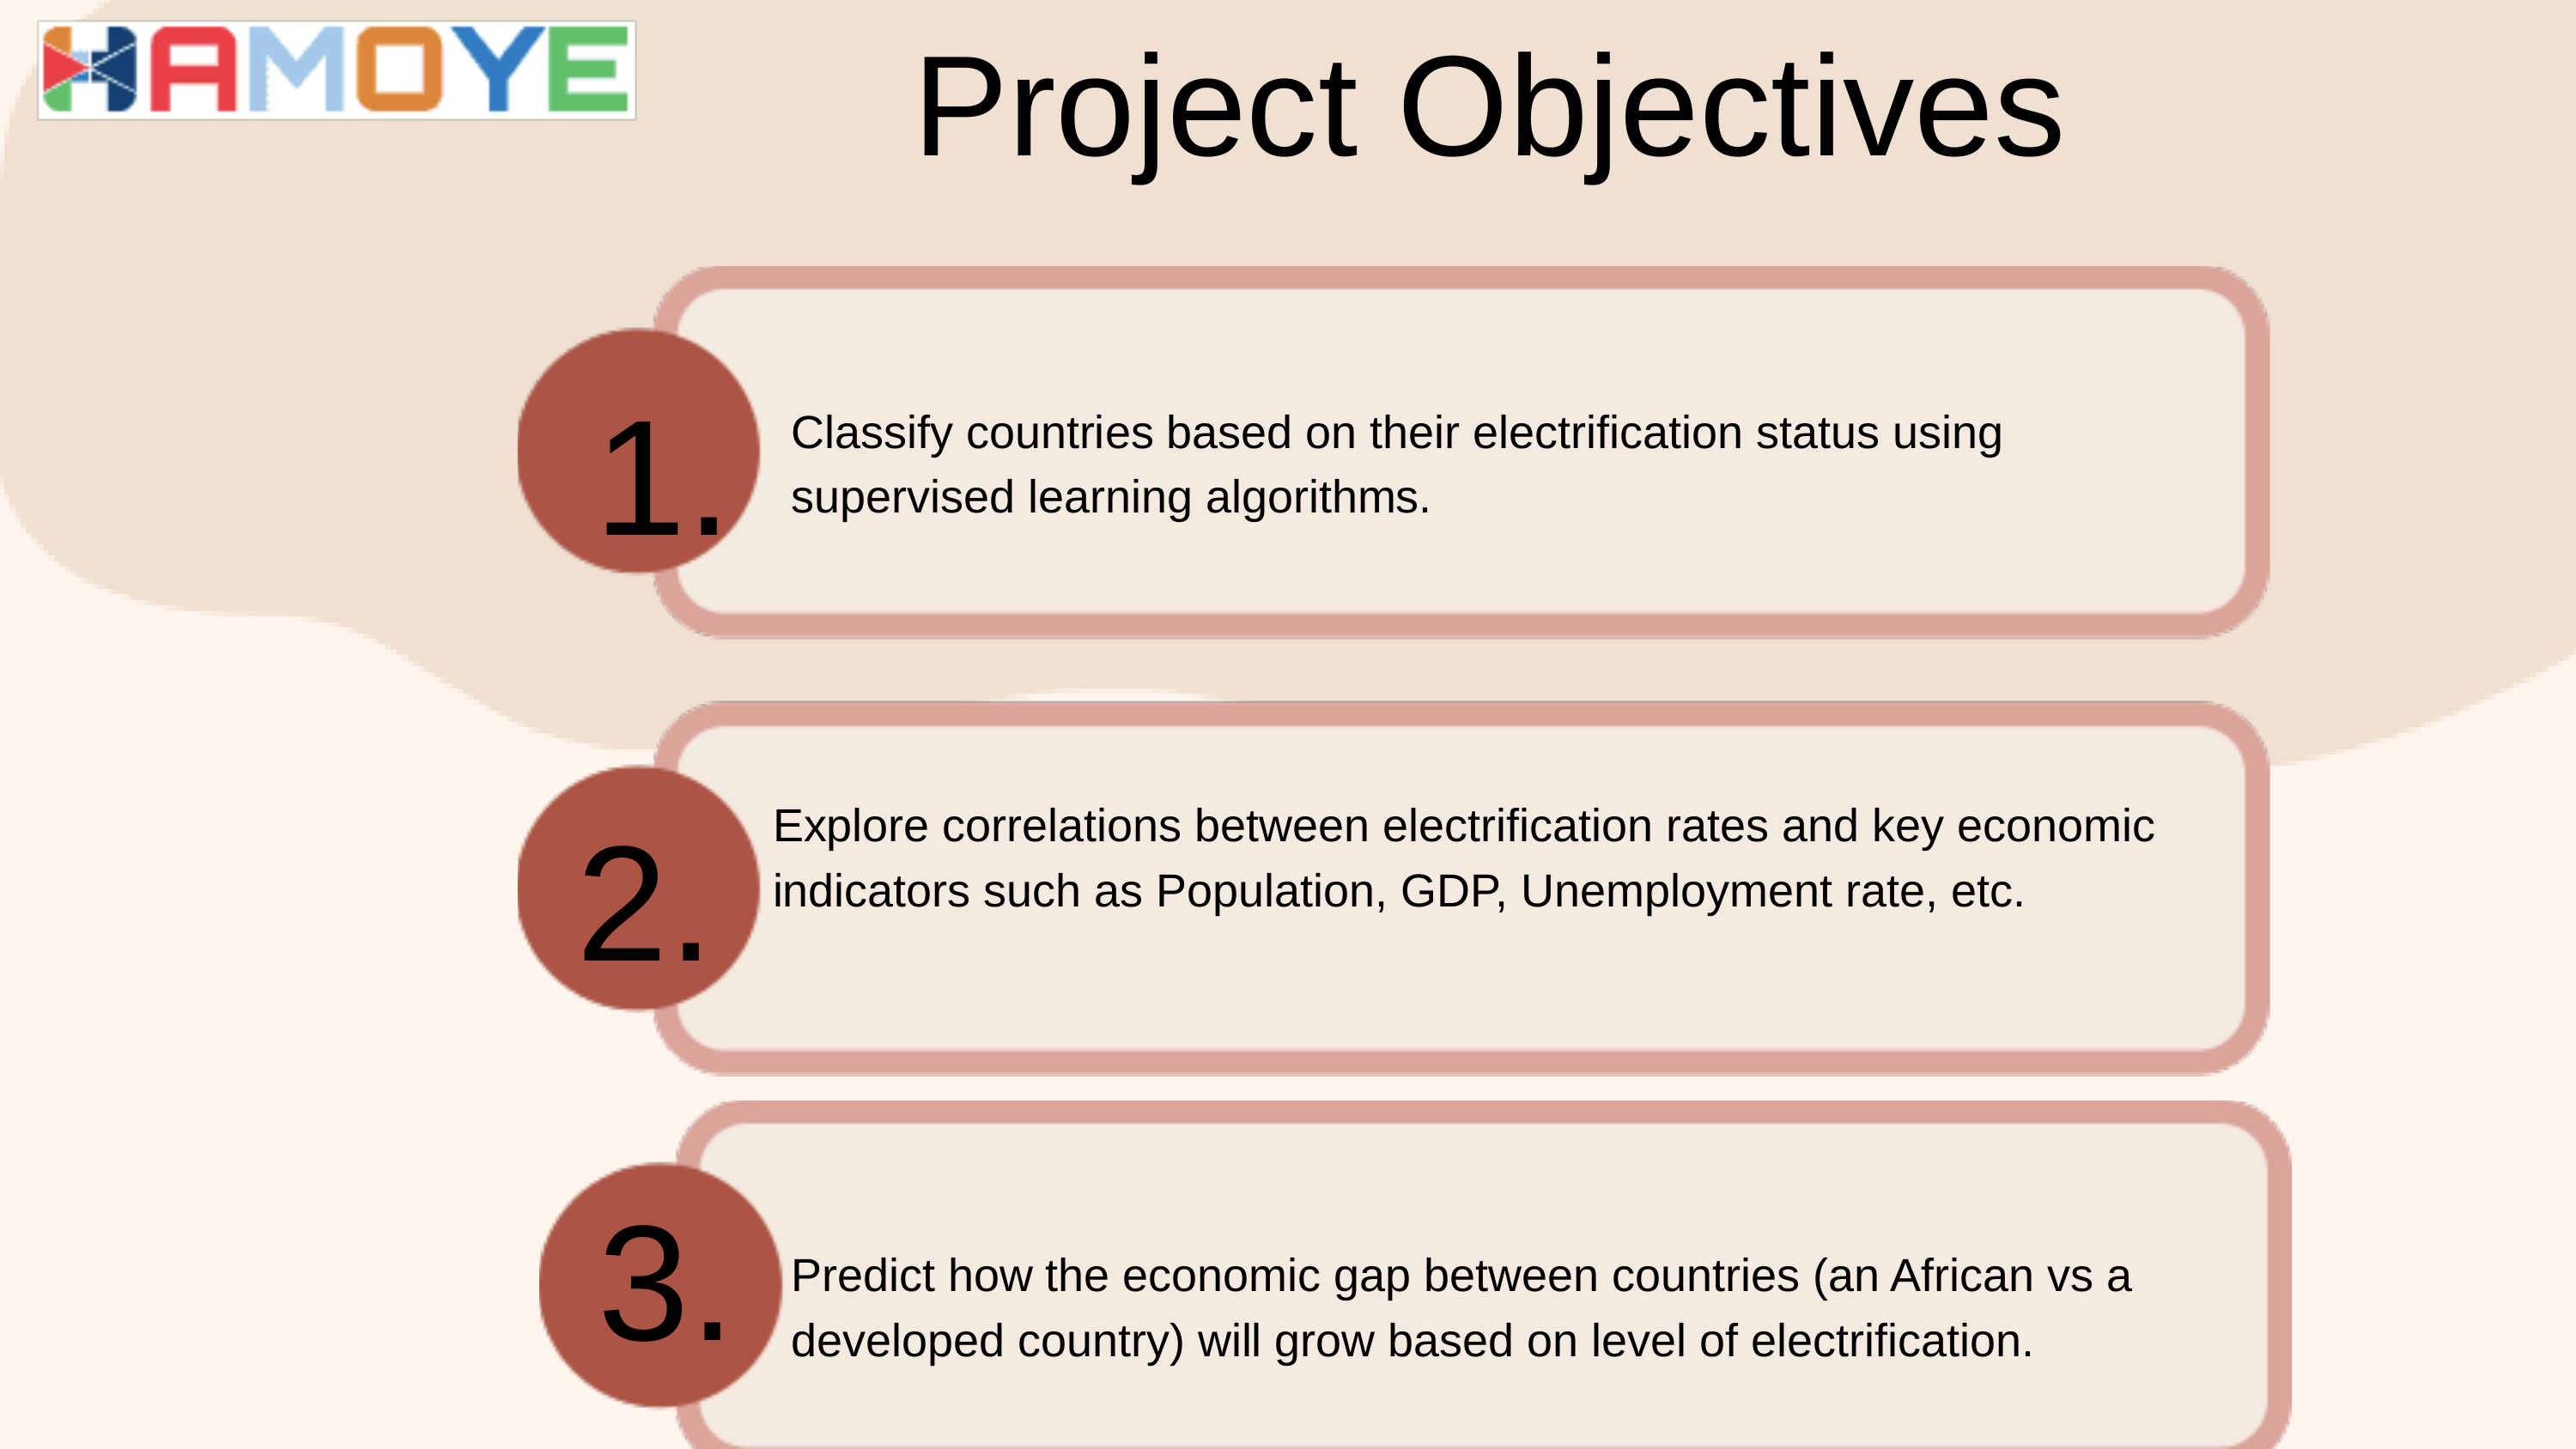

Project Objectives

1.
Classify countries based on their electrification status using supervised learning algorithms.
2.
Explore correlations between electrification rates and key economic indicators such as Population, GDP, Unemployment rate, etc.

3.
Predict how the economic gap between countries (an African vs a developed country) will grow based on level of electrification.